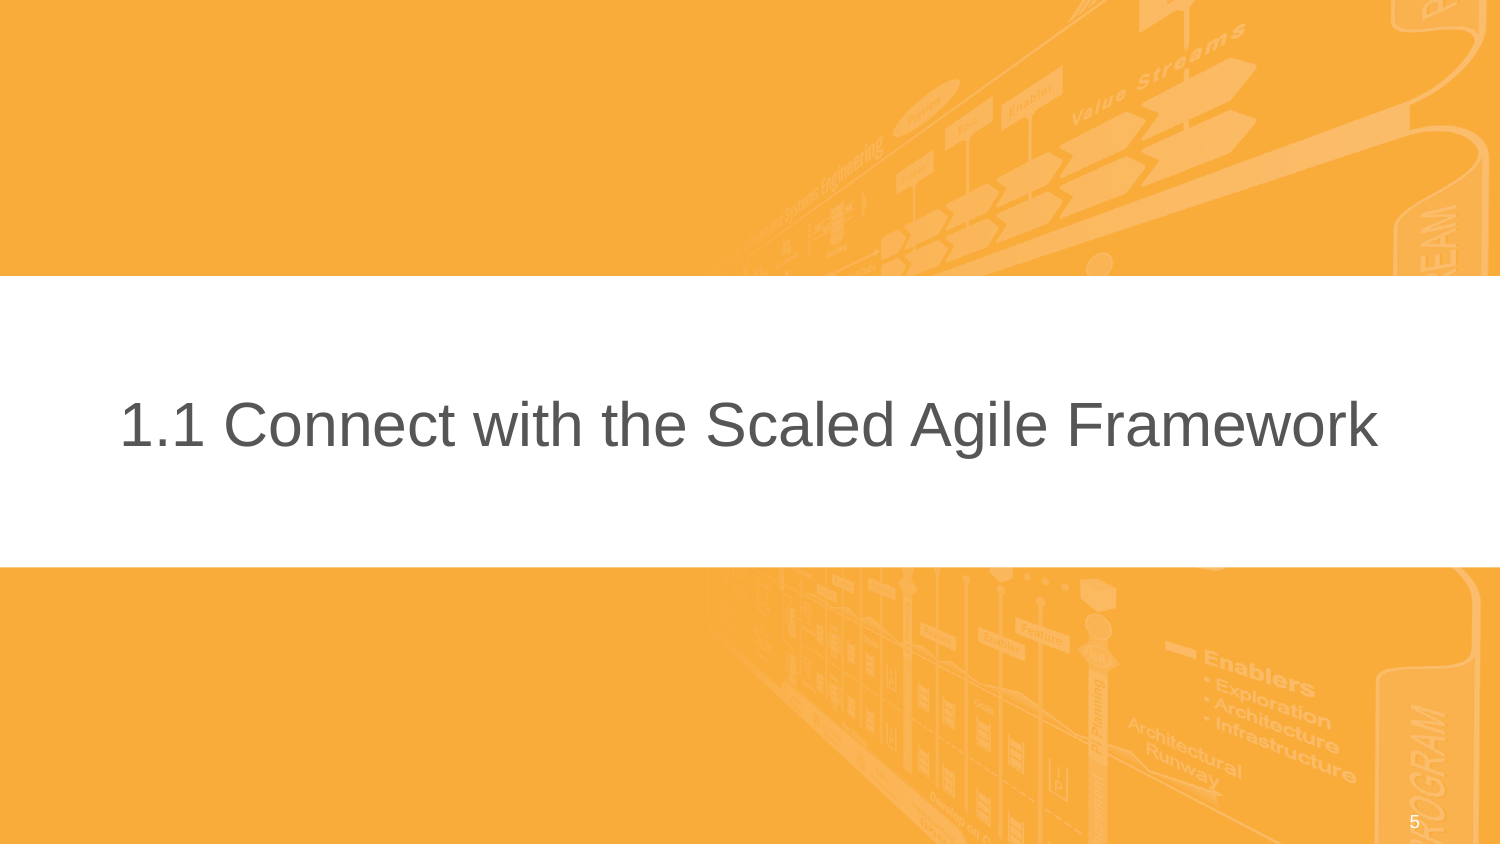

# 1.1 Connect with the Scaled Agile Framework